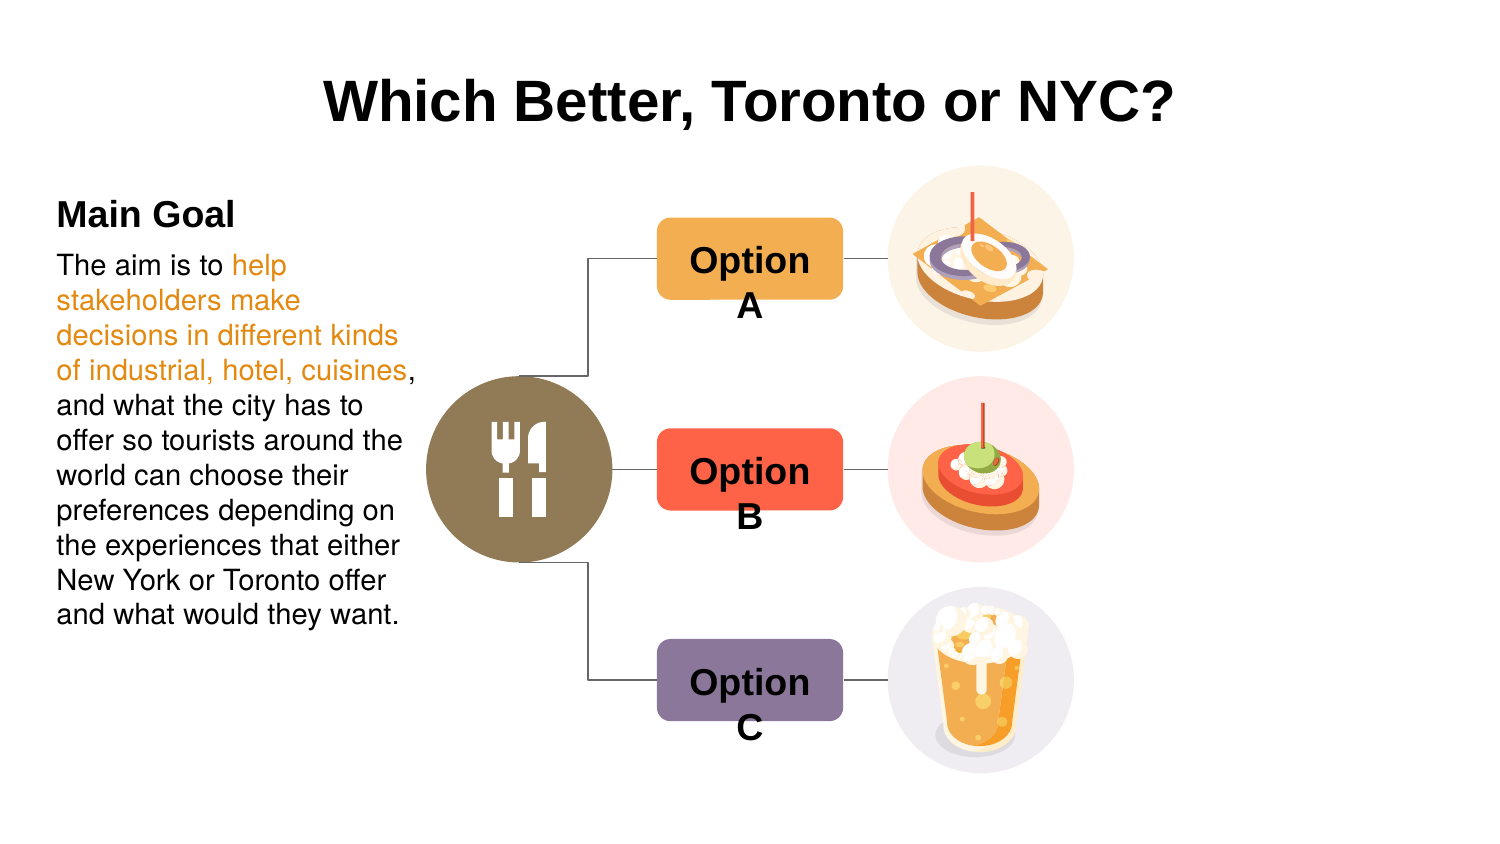

# Which Better, Toronto or NYC?

Main Goal
The aim is to help
stakeholders make decisions in different kinds of industrial, hotel, cuisines, and what the city has to offer so tourists around the world can choose their preferences depending on the experiences that either New York or Toronto offer and what would they want.

Option A

Option B

Option C